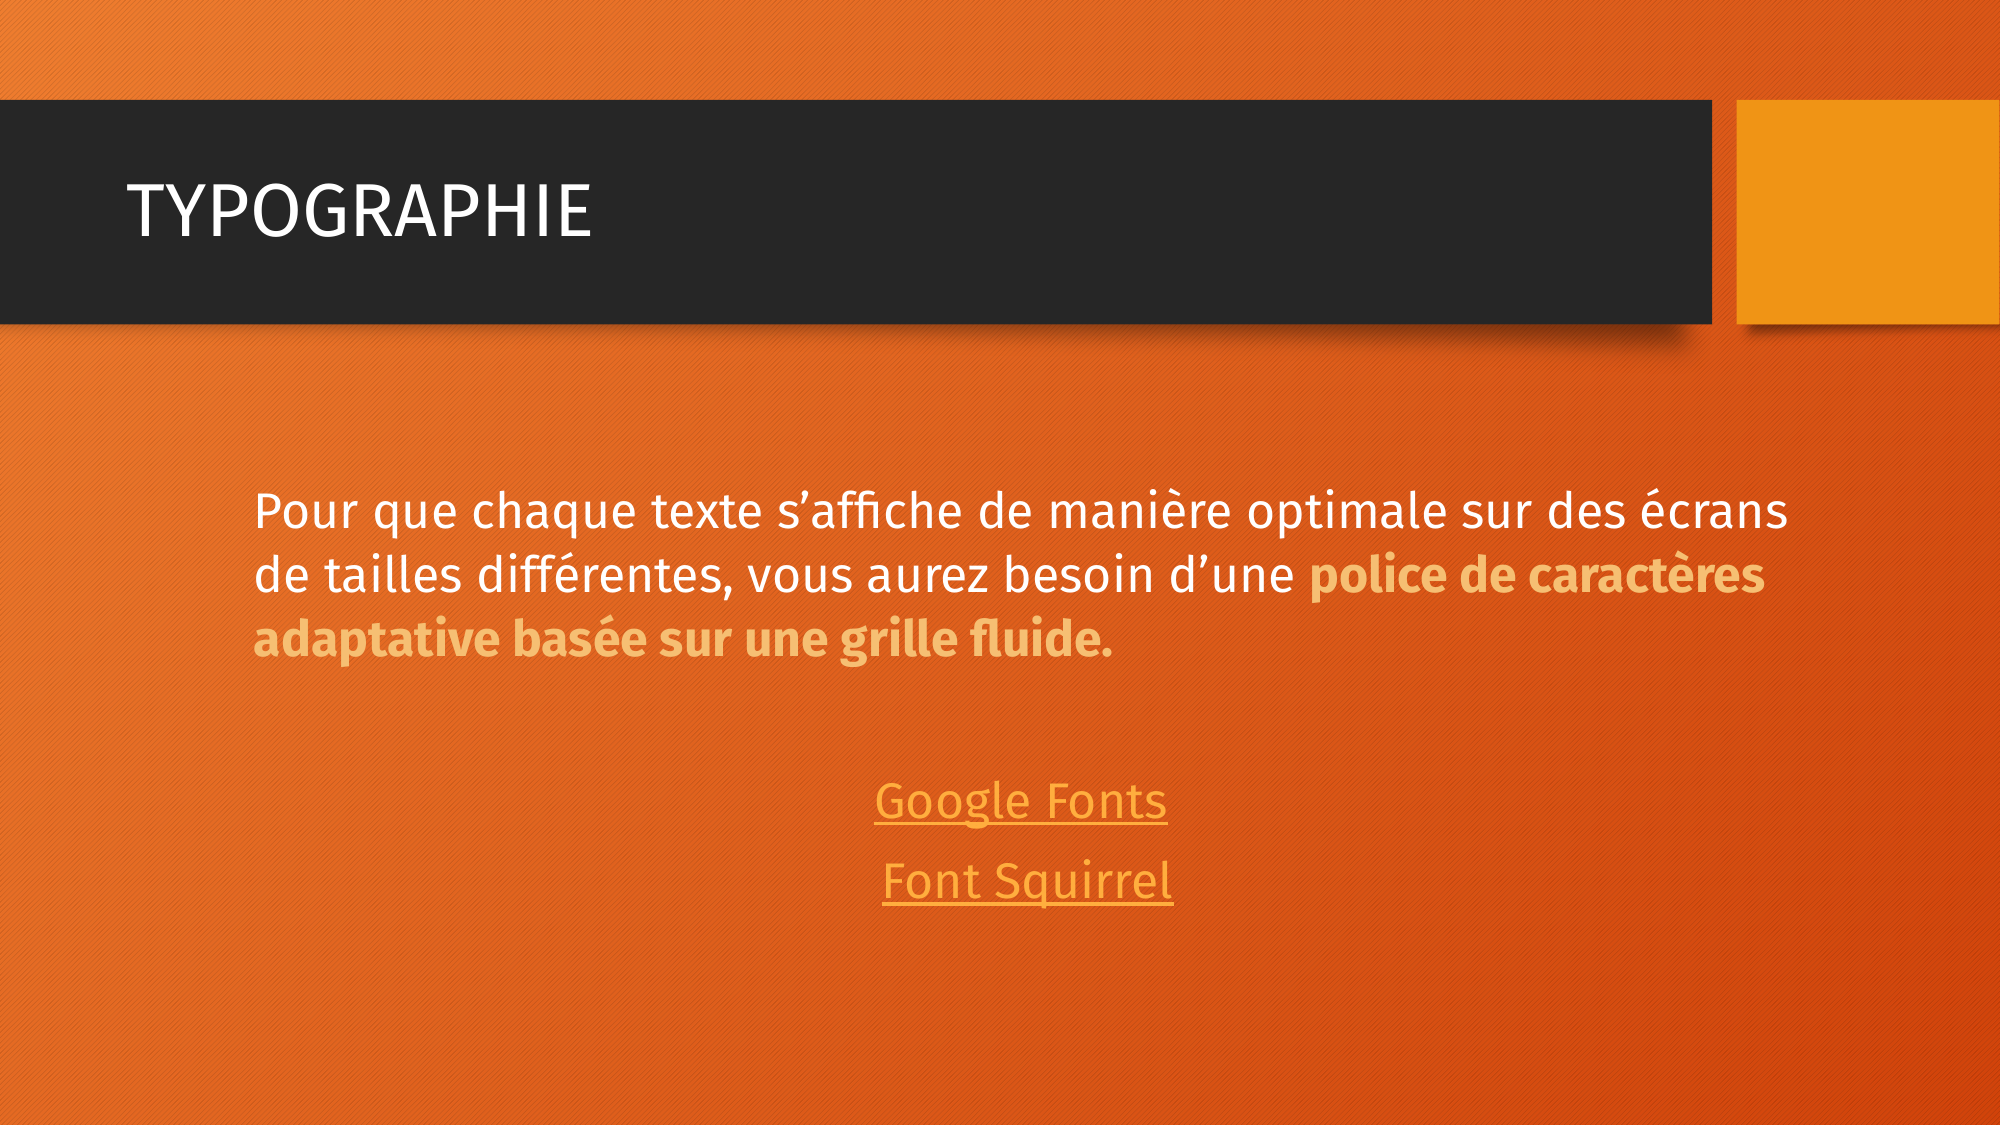

# TYPOGRAPHIE

Pour que chaque texte s’affiche de manière optimale sur des écrans de tailles différentes, vous aurez besoin d’une police de caractères adaptative basée sur une grille fluide.

Google Fonts
Font Squirrel